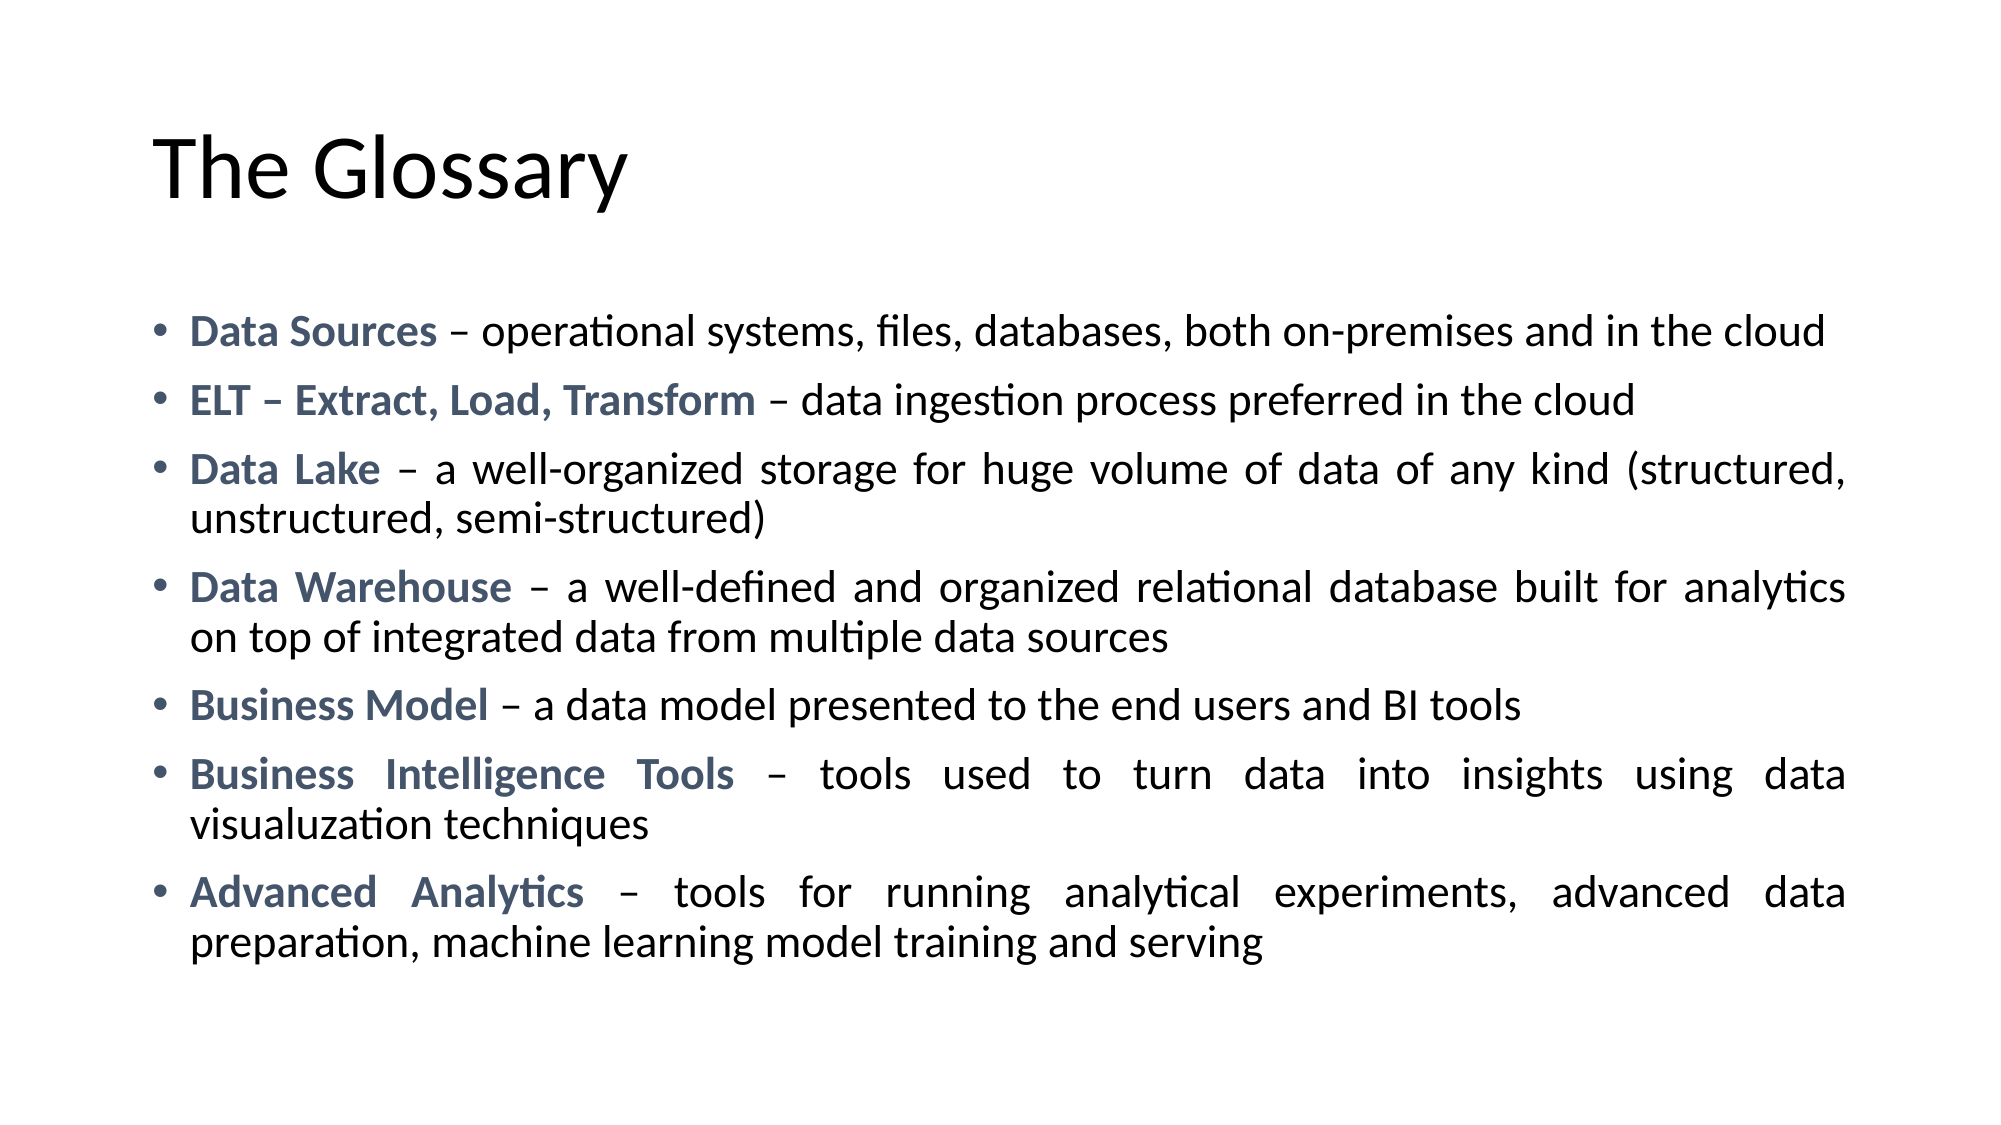

# The Glossary
Data Sources – operational systems, files, databases, both on-premises and in the cloud
ELT – Extract, Load, Transform – data ingestion process preferred in the cloud
Data Lake – a well-organized storage for huge volume of data of any kind (structured, unstructured, semi-structured)
Data Warehouse – a well-defined and organized relational database built for analytics on top of integrated data from multiple data sources
Business Model – a data model presented to the end users and BI tools
Business Intelligence Tools – tools used to turn data into insights using data visualuzation techniques
Advanced Analytics – tools for running analytical experiments, advanced data preparation, machine learning model training and serving